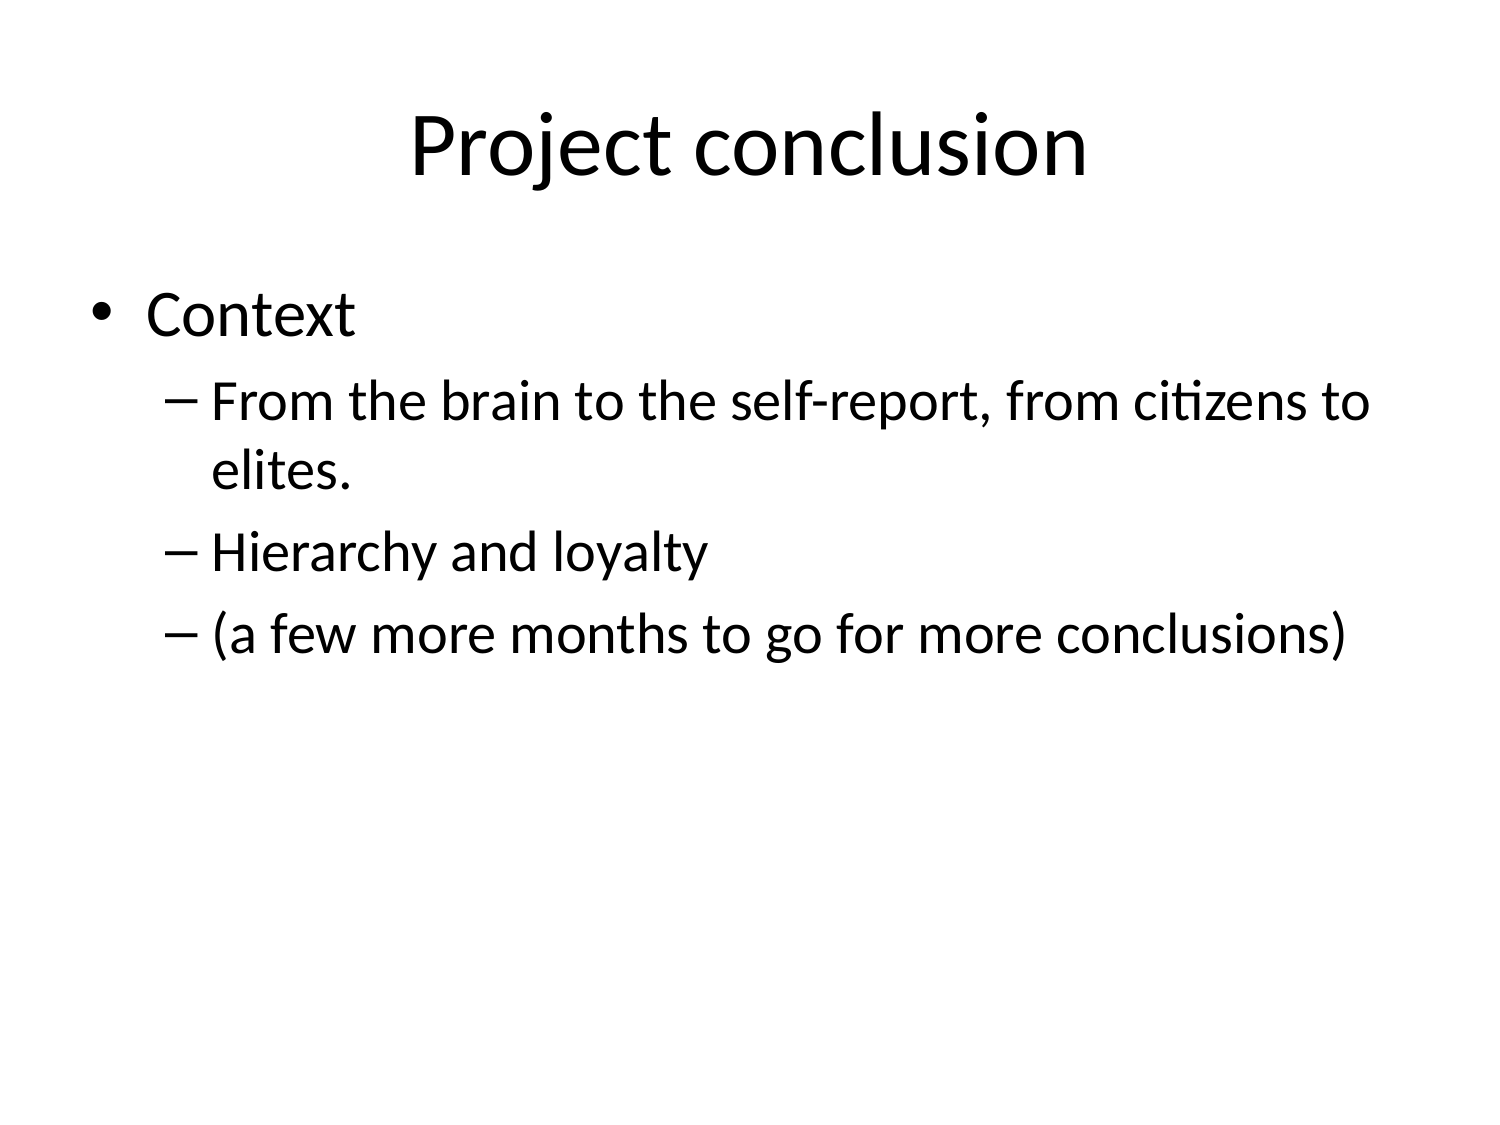

# Project conclusion
Context
From the brain to the self-report, from citizens to elites.
Hierarchy and loyalty
(a few more months to go for more conclusions)